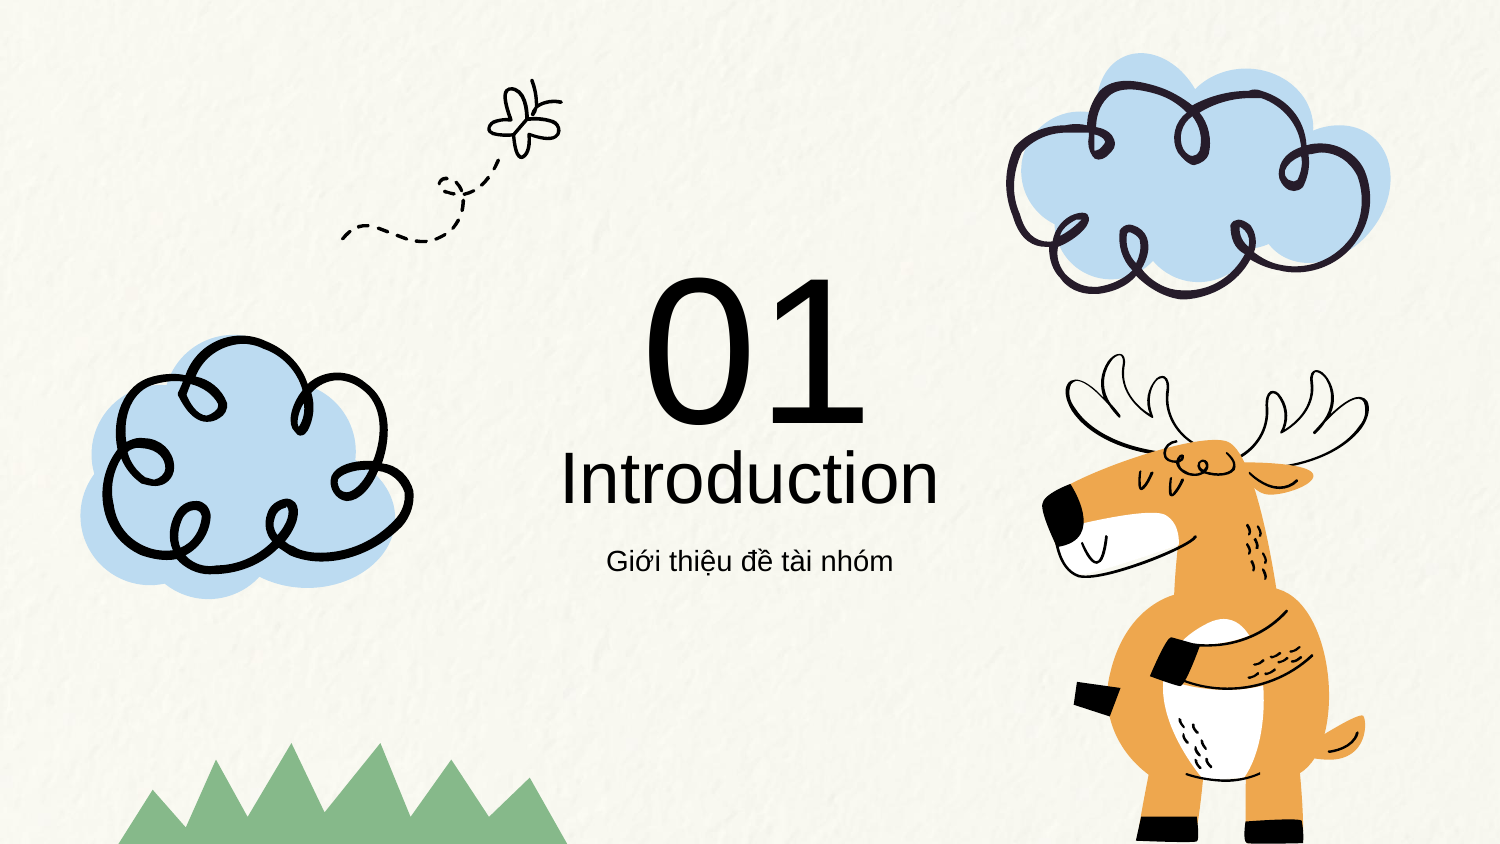

01

# Introduction
Giới thiệu đề tài nhóm